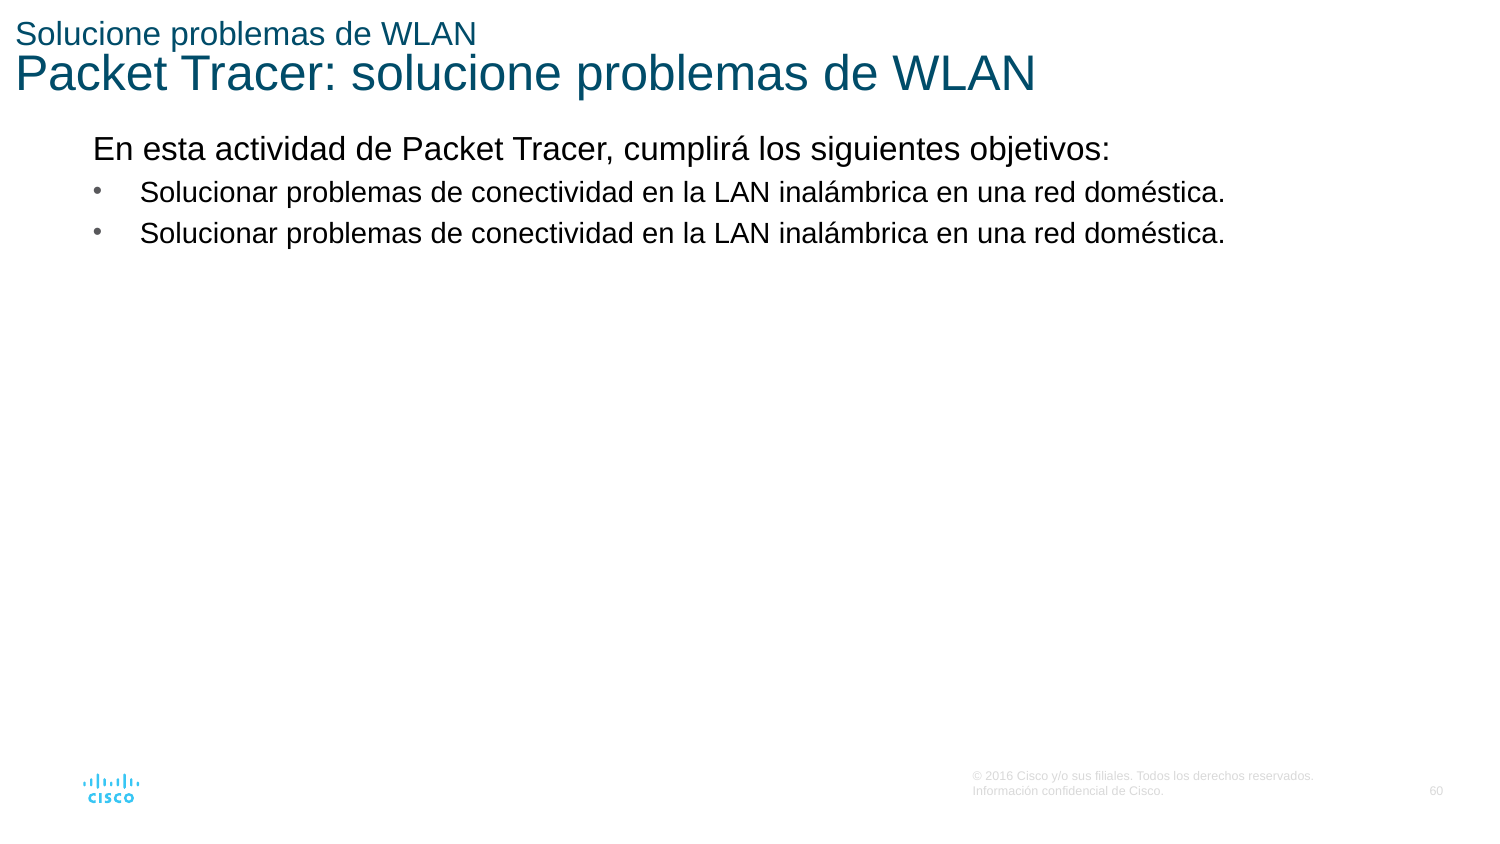

# Solucione problemas de WLAN Packet Tracer: solucione problemas de WLAN
En esta actividad de Packet Tracer, cumplirá los siguientes objetivos:
Solucionar problemas de conectividad en la LAN inalámbrica en una red doméstica.
Solucionar problemas de conectividad en la LAN inalámbrica en una red doméstica.